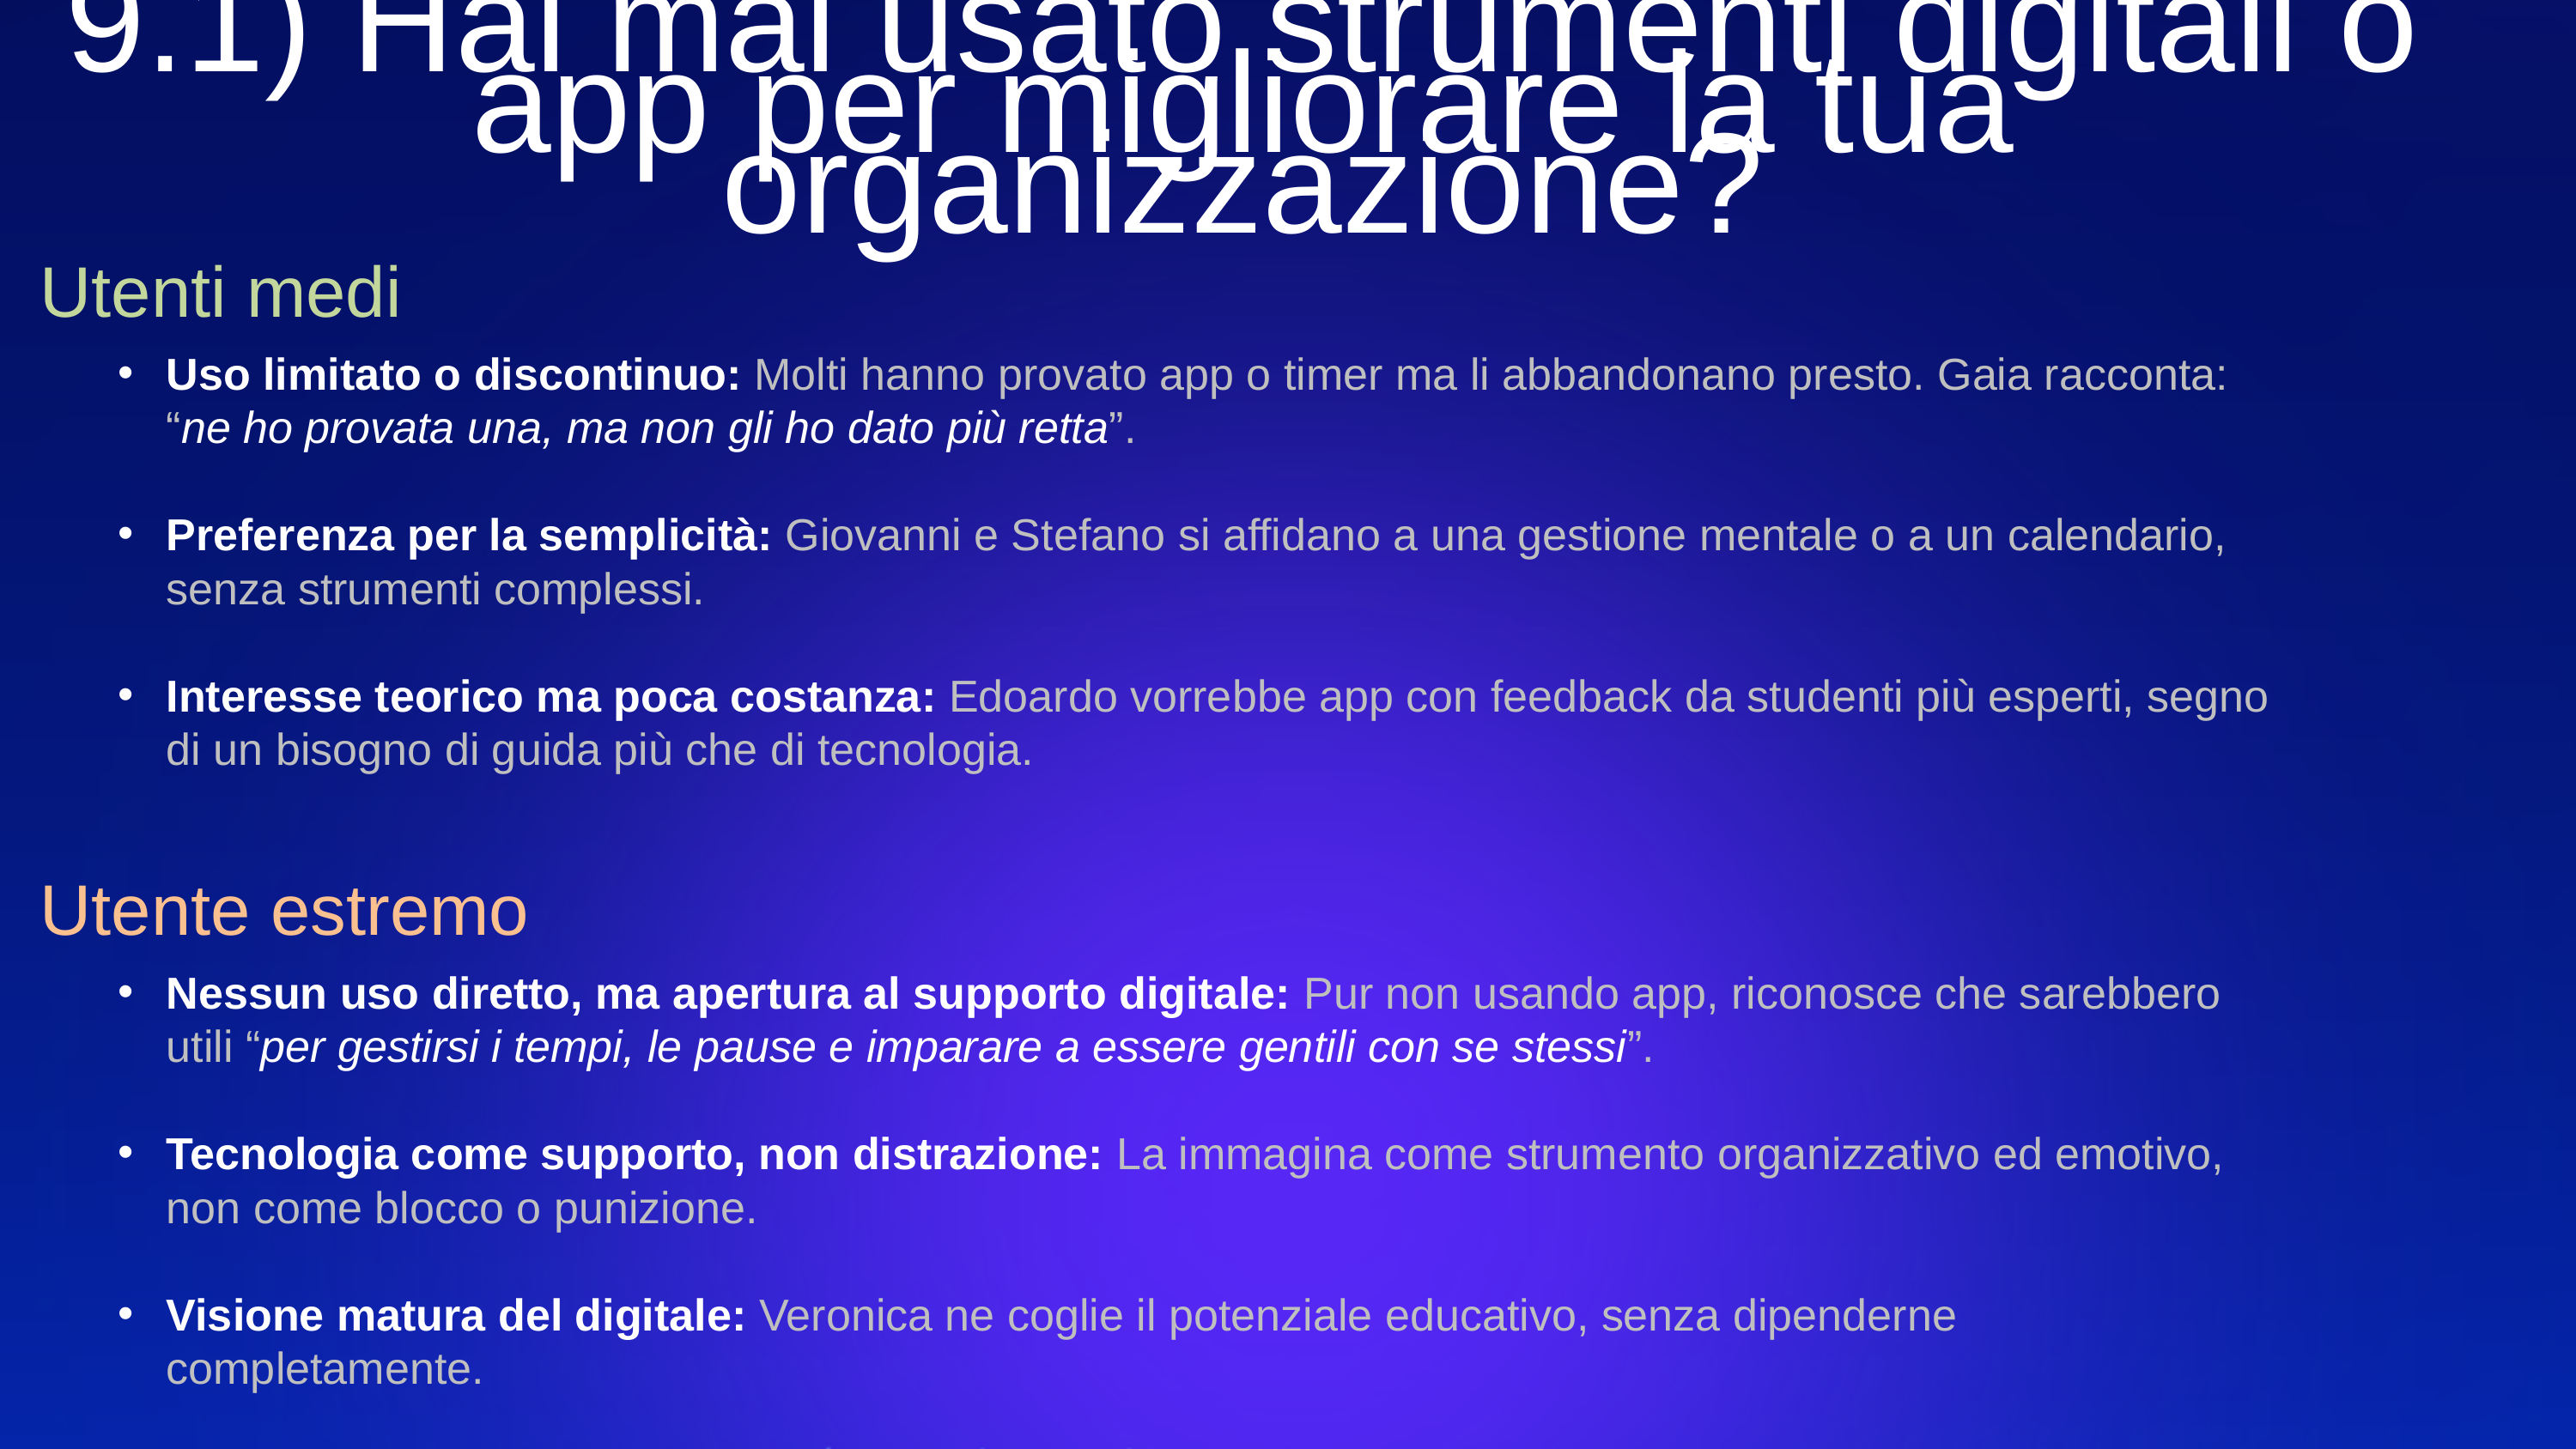

9.1) Hai mai usato strumenti digitali o app per migliorare la tua organizzazione?
Utenti medi
Uso limitato o discontinuo: Molti hanno provato app o timer ma li abbandonano presto. Gaia racconta: “ne ho provata una, ma non gli ho dato più retta”.

Preferenza per la semplicità: Giovanni e Stefano si affidano a una gestione mentale o a un calendario, senza strumenti complessi.

Interesse teorico ma poca costanza: Edoardo vorrebbe app con feedback da studenti più esperti, segno di un bisogno di guida più che di tecnologia.
Utente estremo
Nessun uso diretto, ma apertura al supporto digitale: Pur non usando app, riconosce che sarebbero utili “per gestirsi i tempi, le pause e imparare a essere gentili con se stessi”.

Tecnologia come supporto, non distrazione: La immagina come strumento organizzativo ed emotivo, non come blocco o punizione.

Visione matura del digitale: Veronica ne coglie il potenziale educativo, senza dipenderne completamente.